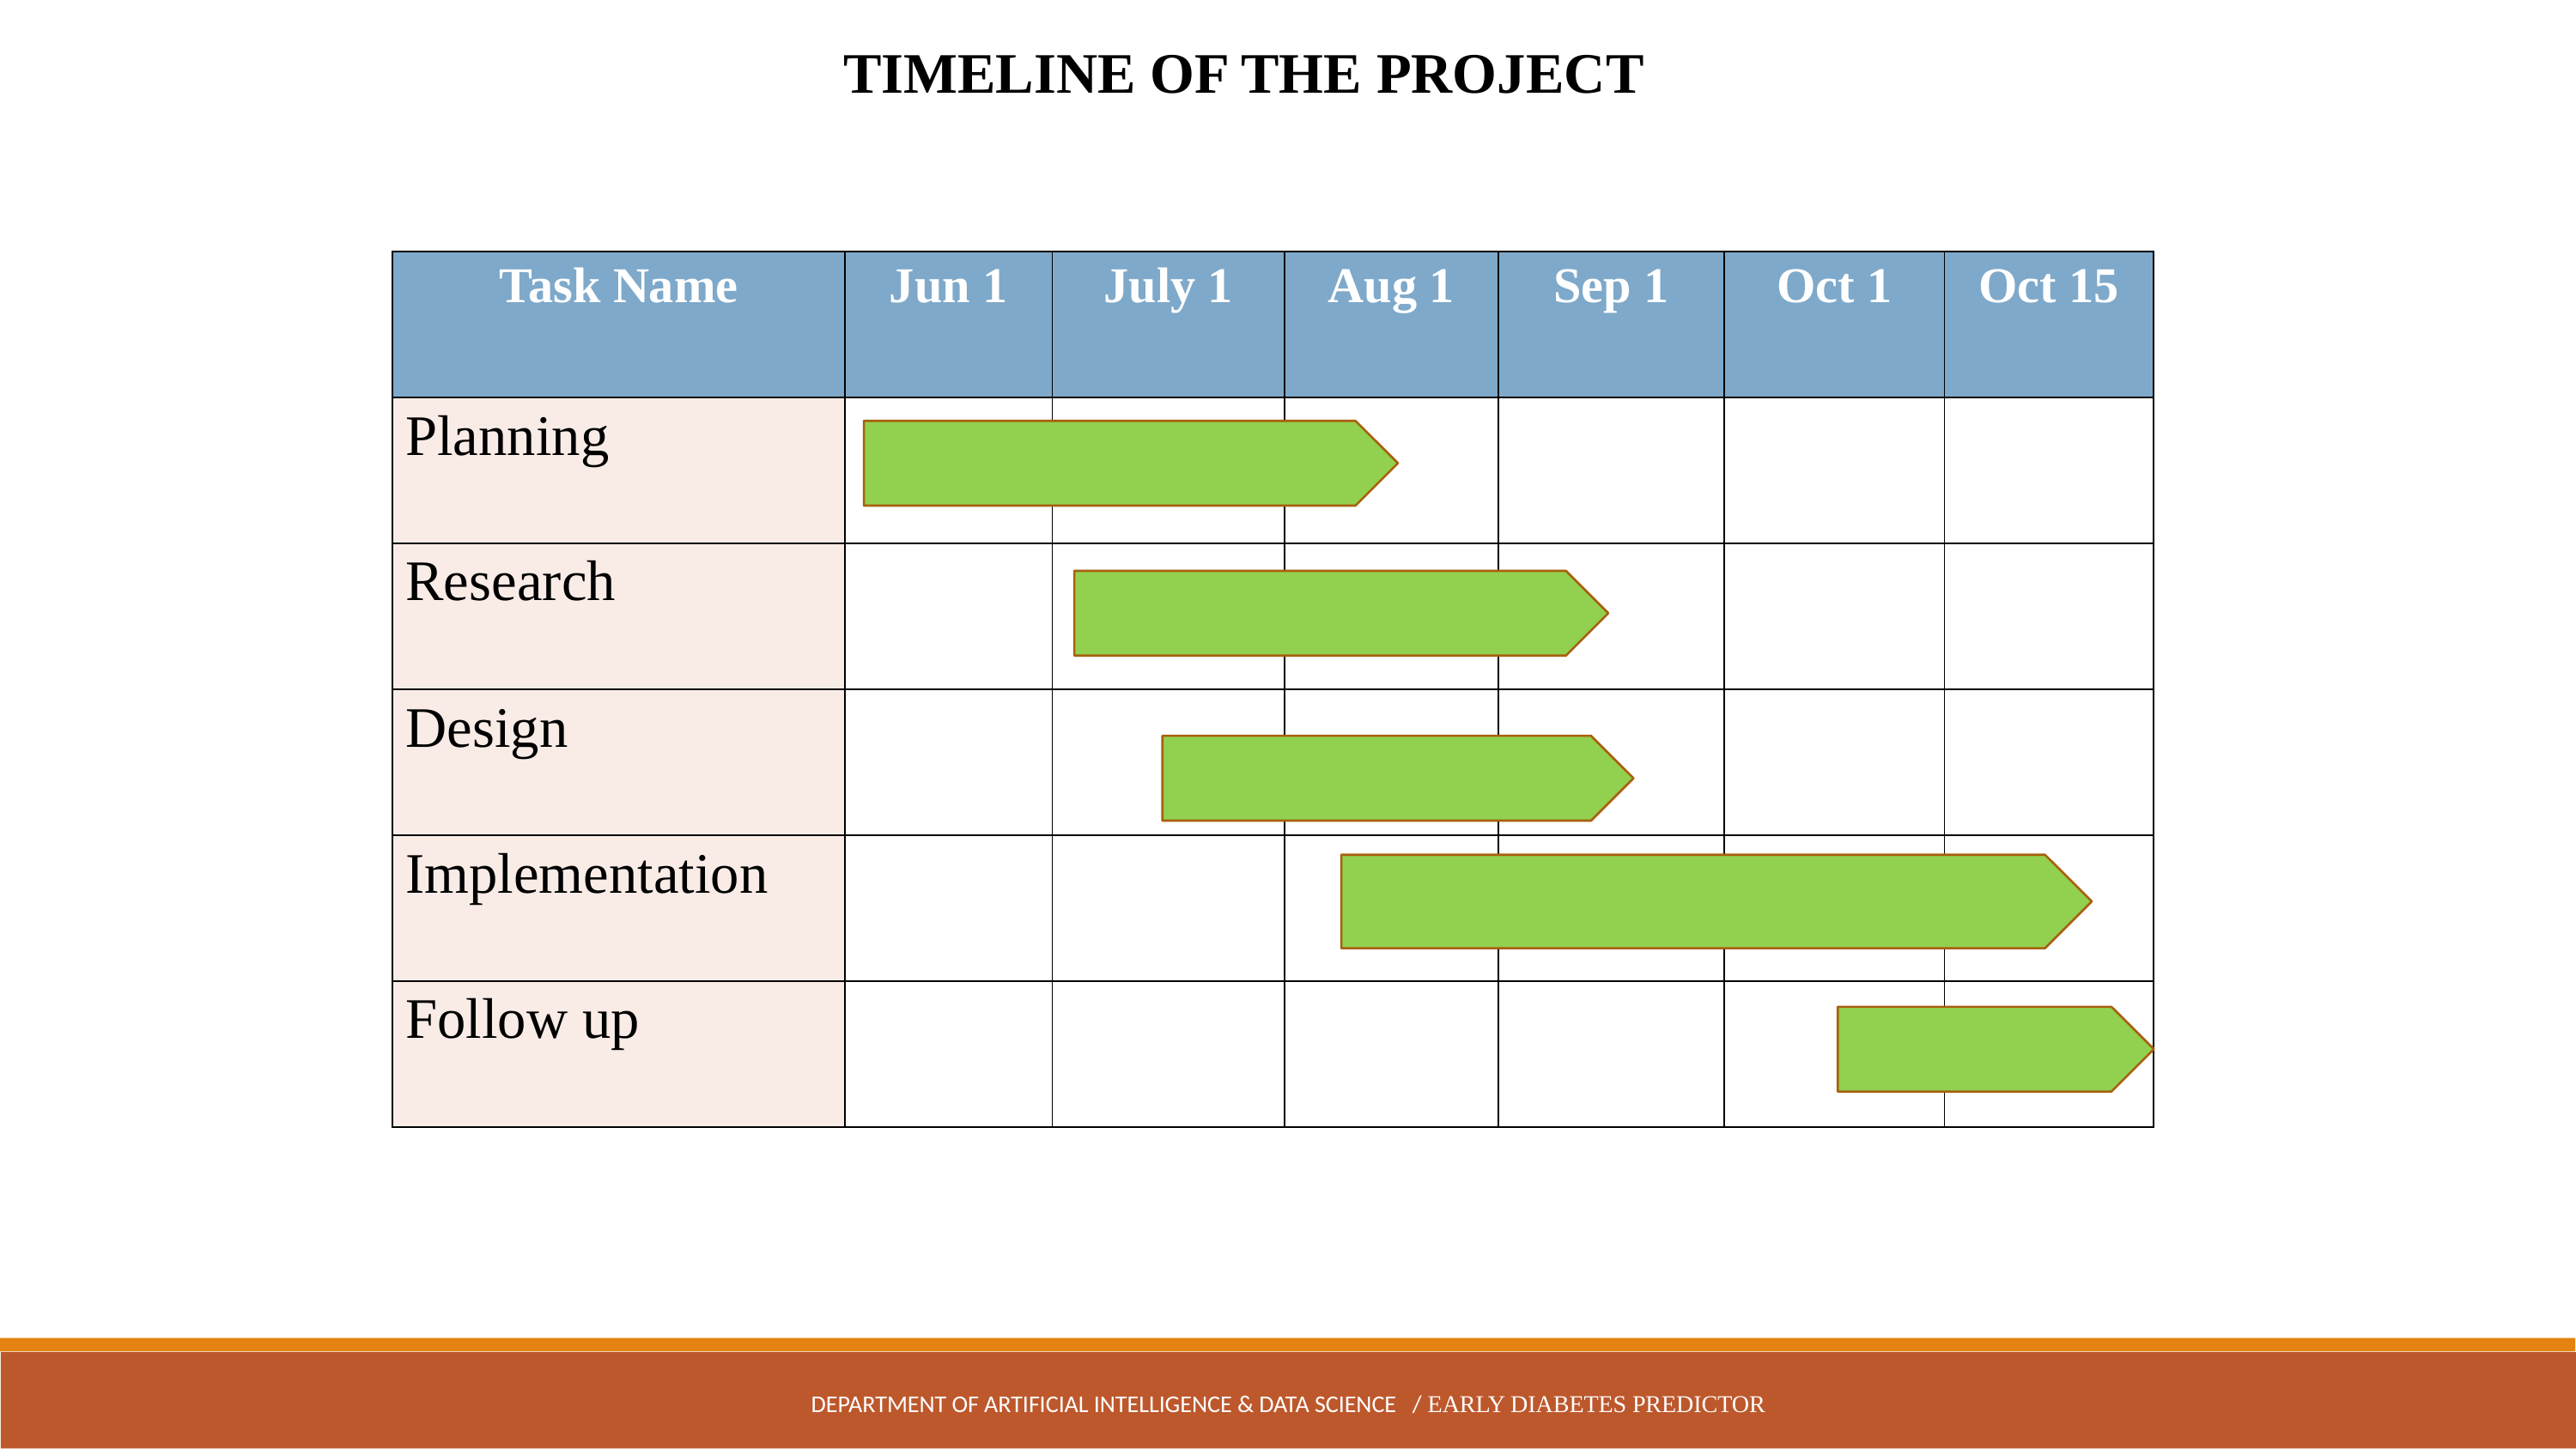

TIMELINE OF THE PROJECT
| Task Name | Jun 1 | July 1 | Aug 1 | Sep 1 | Oct 1 | Oct 15 |
| --- | --- | --- | --- | --- | --- | --- |
| Planning |  |  |  |  |  |  |
| Research |  |  |  |  |  |  |
| Design |  |  |  |  |  |  |
| Implementation |  |  |  |  |  |  |
| Follow up |  |  |  |  |  |  |

DEPARTMENT OF ARTIFICIAL INTELLIGENCE & DATA SCIENCE   / EARLY DIABETES PREDICTOR
5